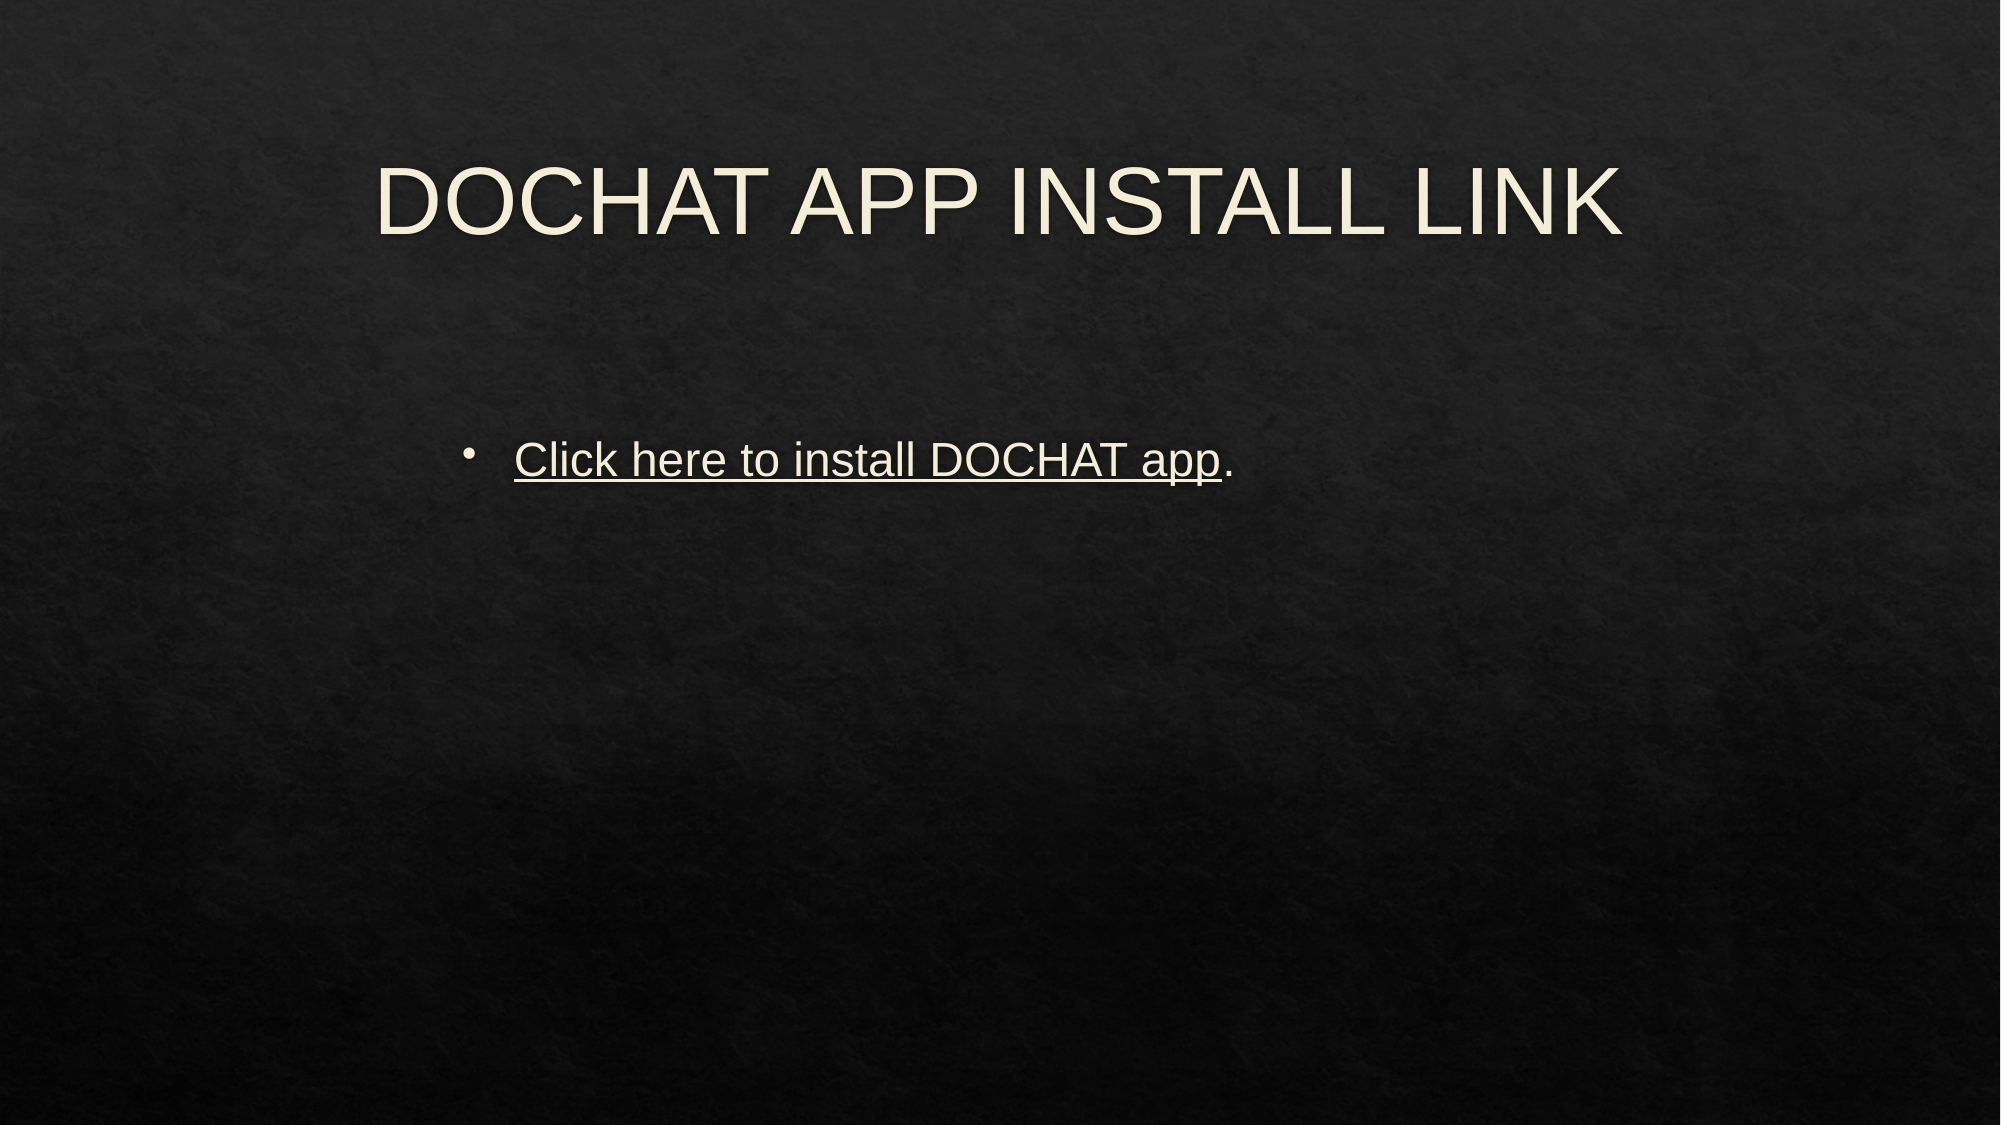

# DOCHAT APP INSTALL LINK
Click here to install DOCHAT app.